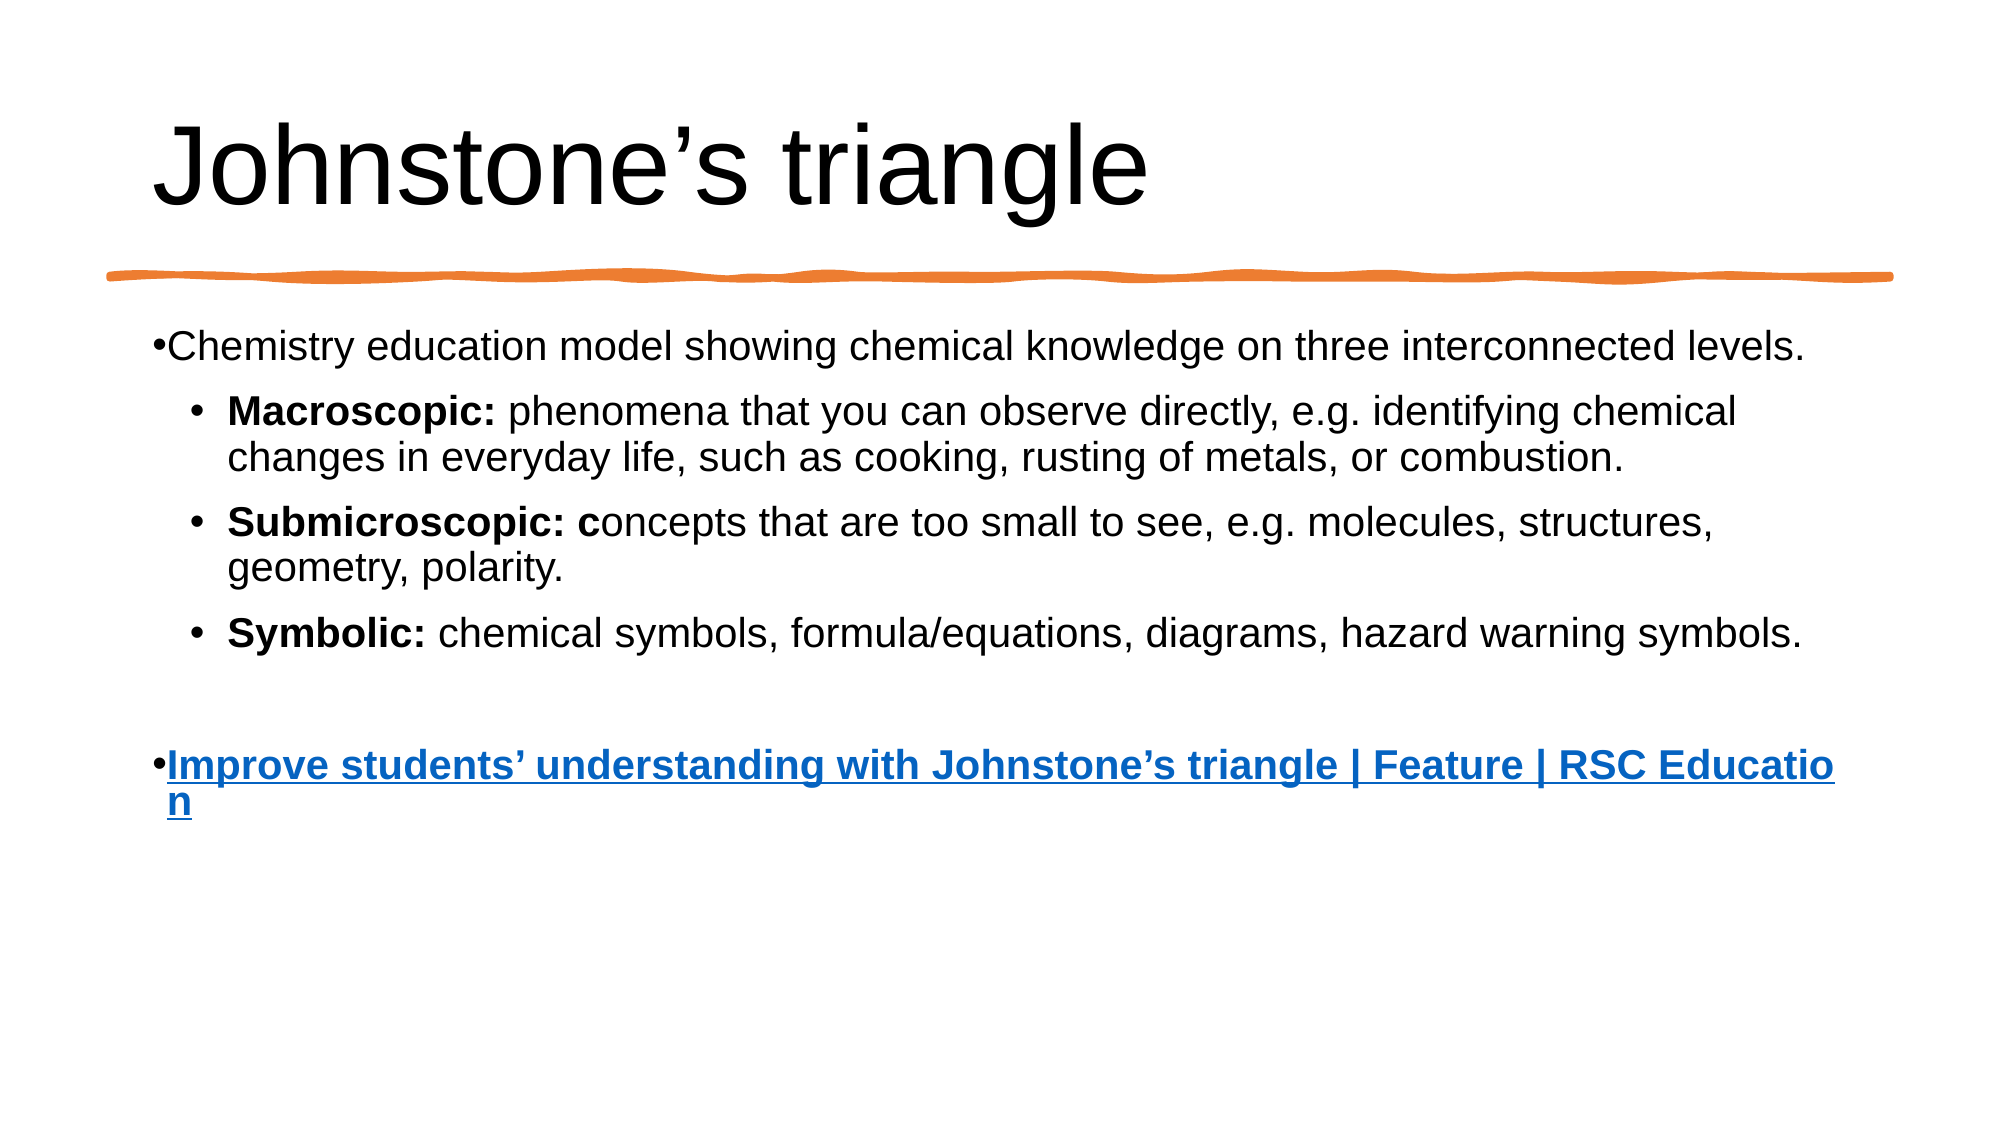

# Johnstone’s triangle

Chemistry education model showing chemical knowledge on three interconnected levels.
Macroscopic: phenomena that you can observe directly, e.g. identifying chemical changes in everyday life, such as cooking, rusting of metals, or combustion.
Submicroscopic: concepts that are too small to see, e.g. molecules, structures, geometry, polarity.
Symbolic: chemical symbols, formula/equations, diagrams, hazard warning symbols.

Improve students’ understanding with Johnstone’s triangle | Feature | RSC Education